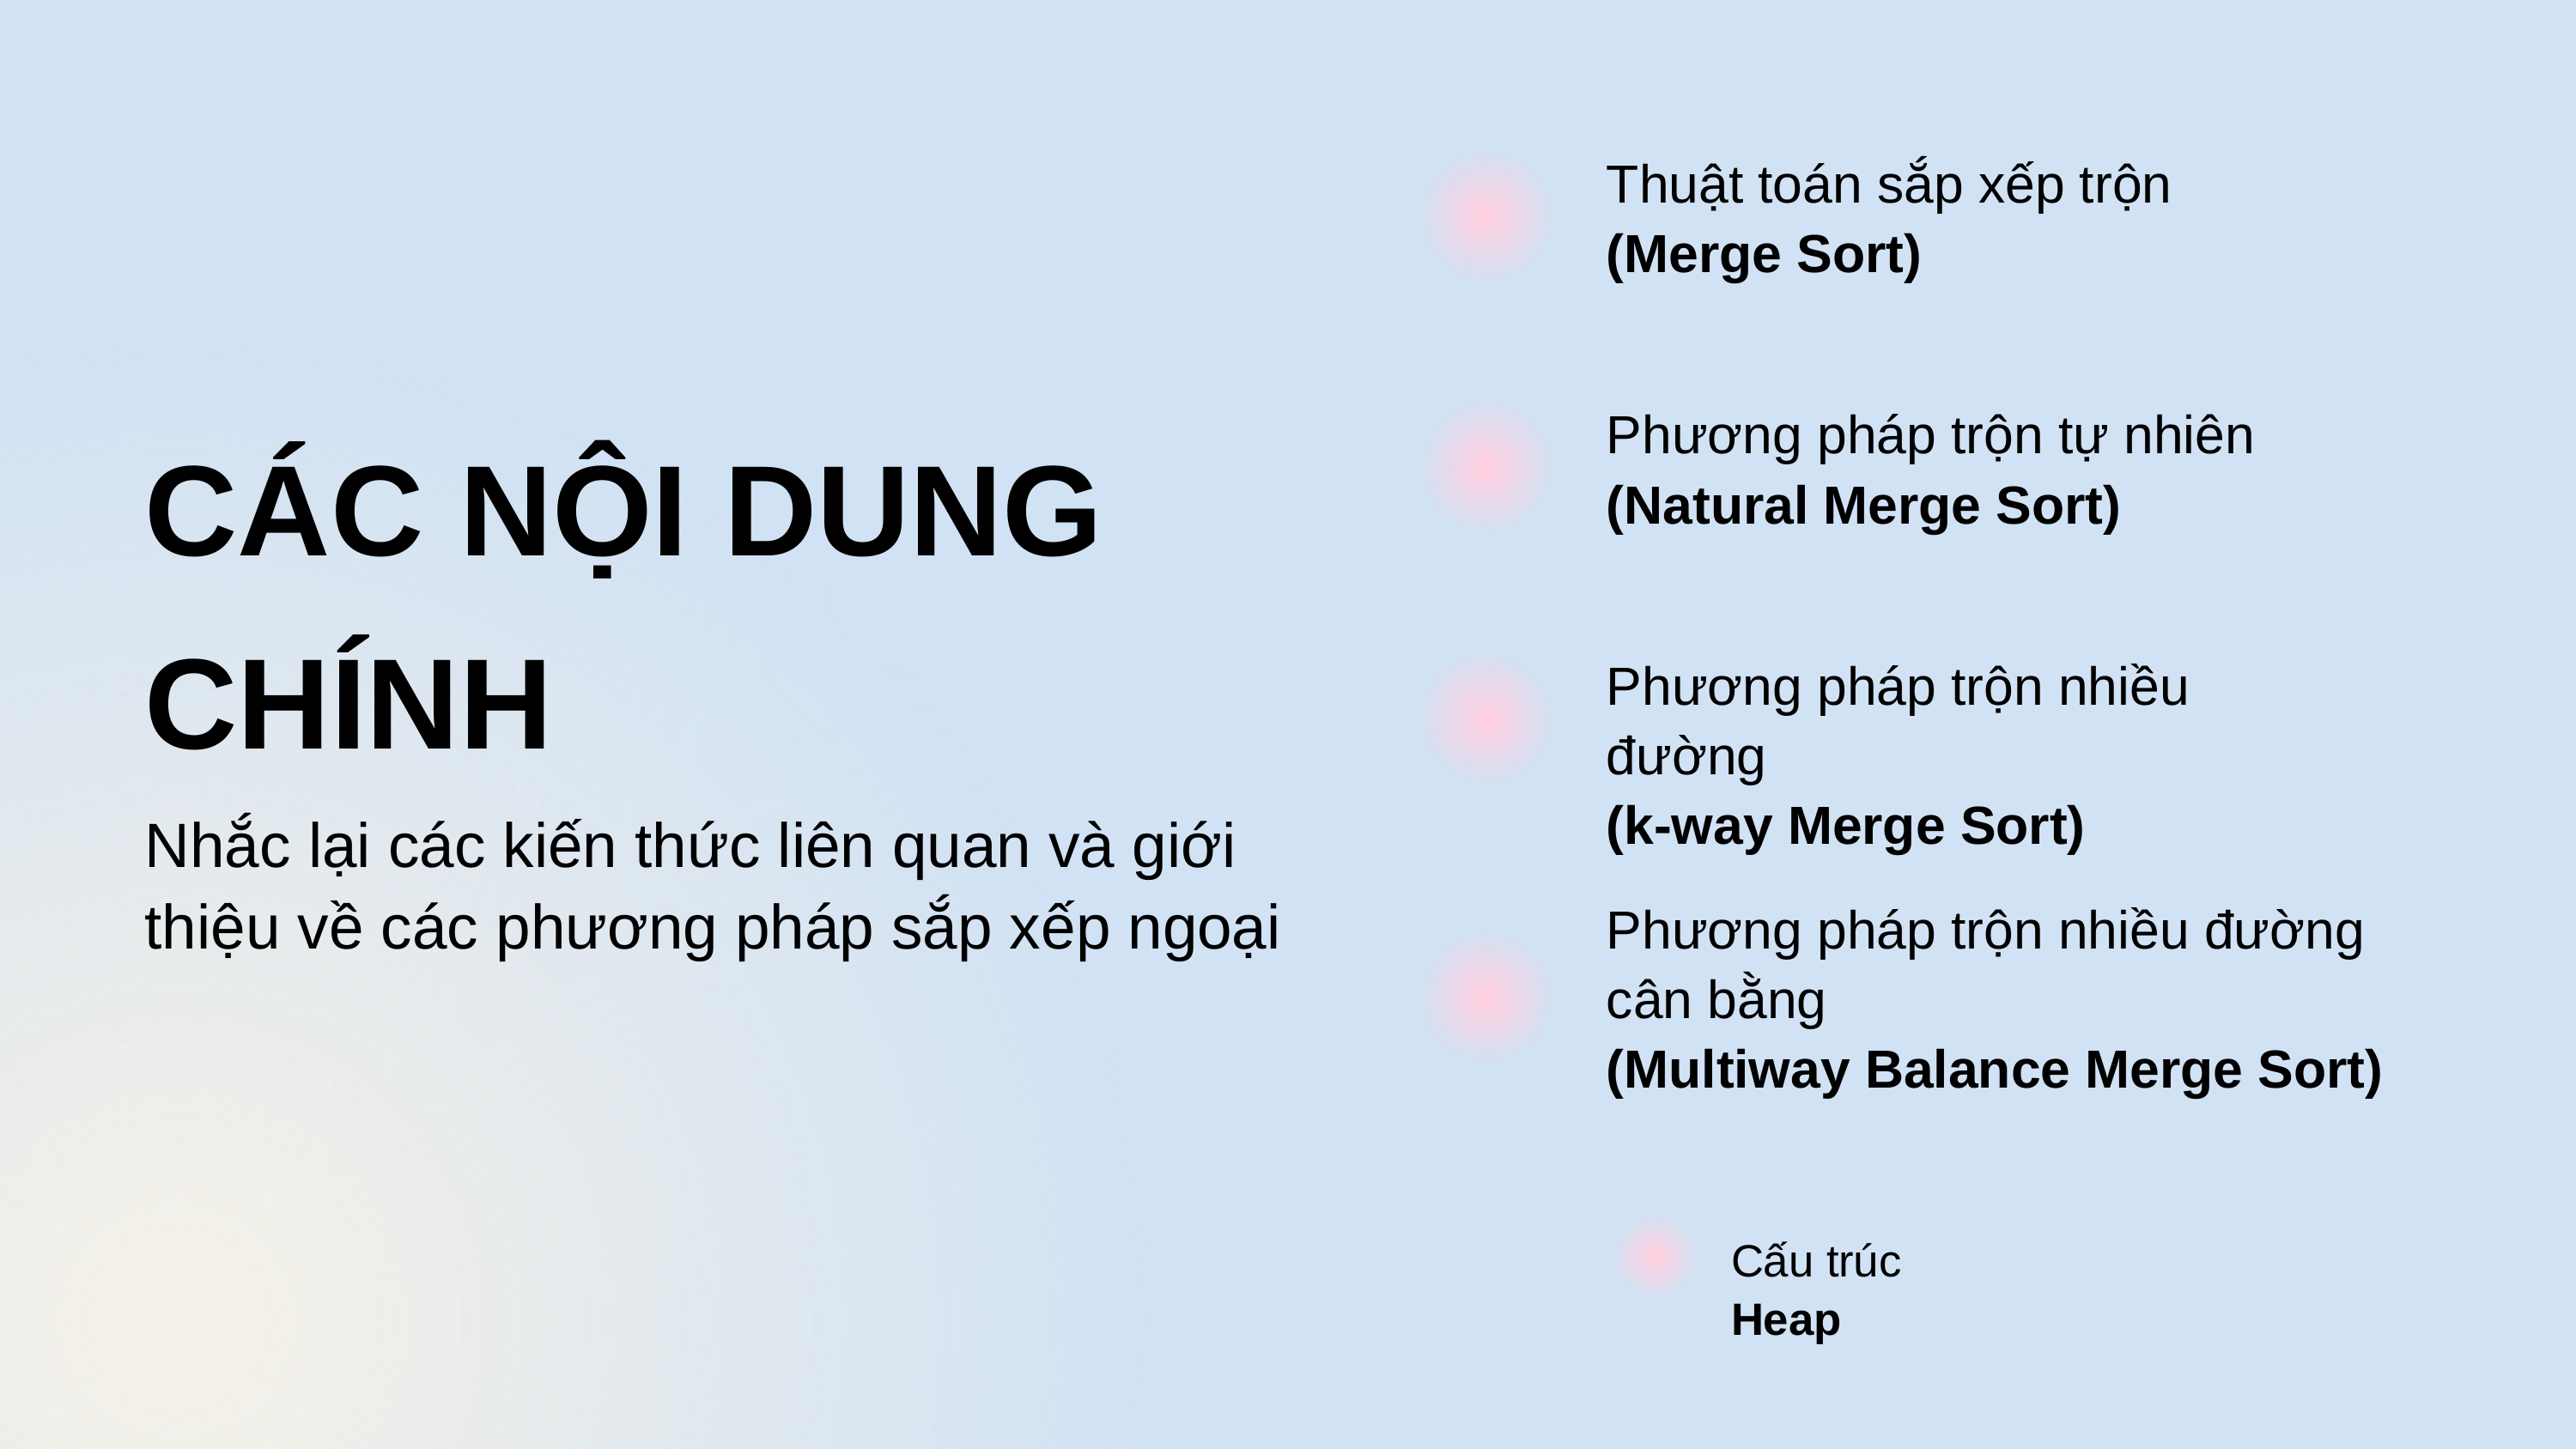

Thuật toán sắp xếp trộn
(Merge Sort)

Phương pháp trộn tự nhiên
(Natural Merge Sort)
CÁC NỘI DUNG CHÍNH
Nhắc lại các kiến thức liên quan và giới thiệu về các phương pháp sắp xếp ngoại

Phương pháp trộn nhiều đường
(k-way Merge Sort)
Phương pháp trộn nhiều đường cân bằng
(Multiway Balance Merge Sort)

Cấu trúc Heap